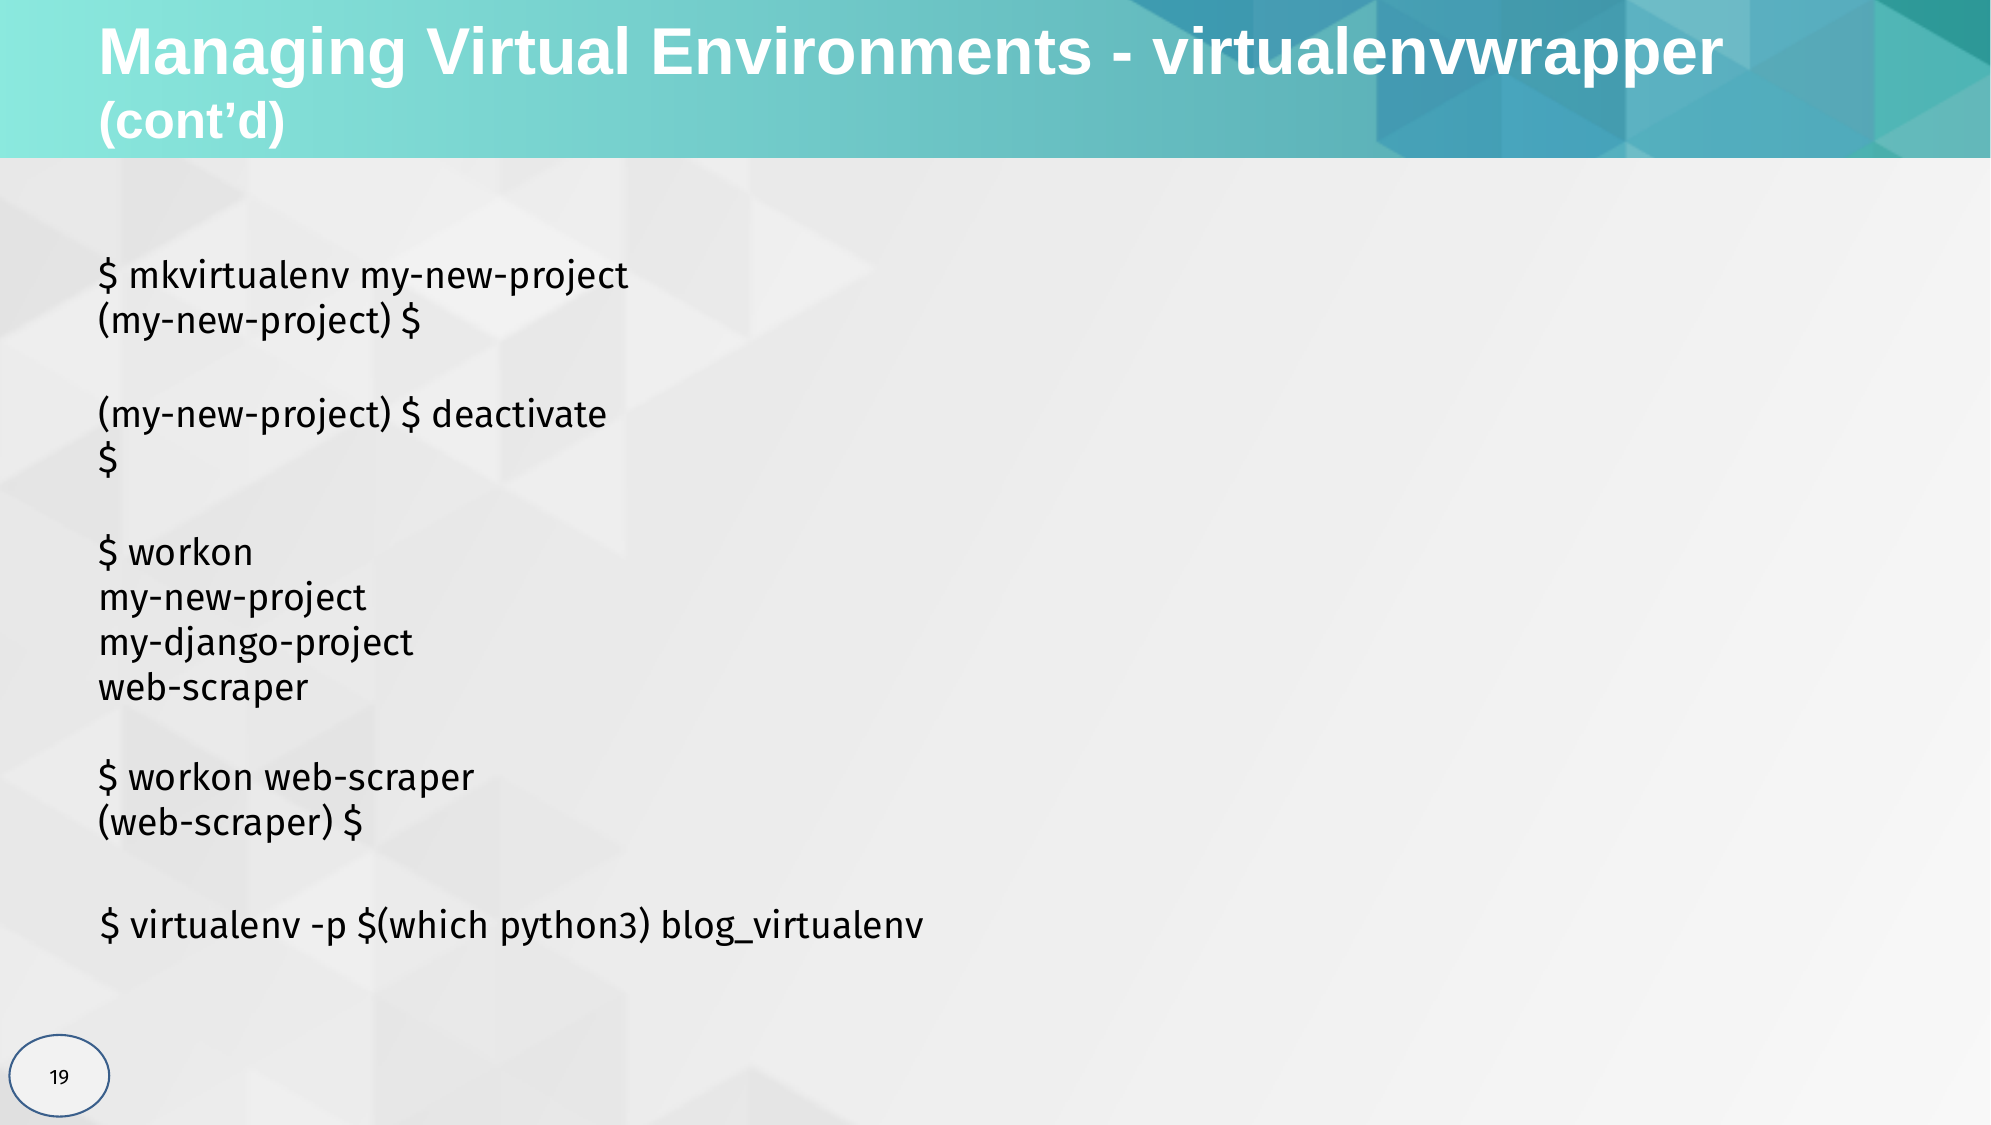

# Managing Virtual Environments - virtualenvwrapper (cont’d)
$ mkvirtualenv my-new-project
(my-new-project) $
(my-new-project) $ deactivate
$
$ workon
my-new-project
my-django-project
web-scraper
$ workon web-scraper
(web-scraper) $
$ virtualenv -p $(which python3) blog_virtualenv